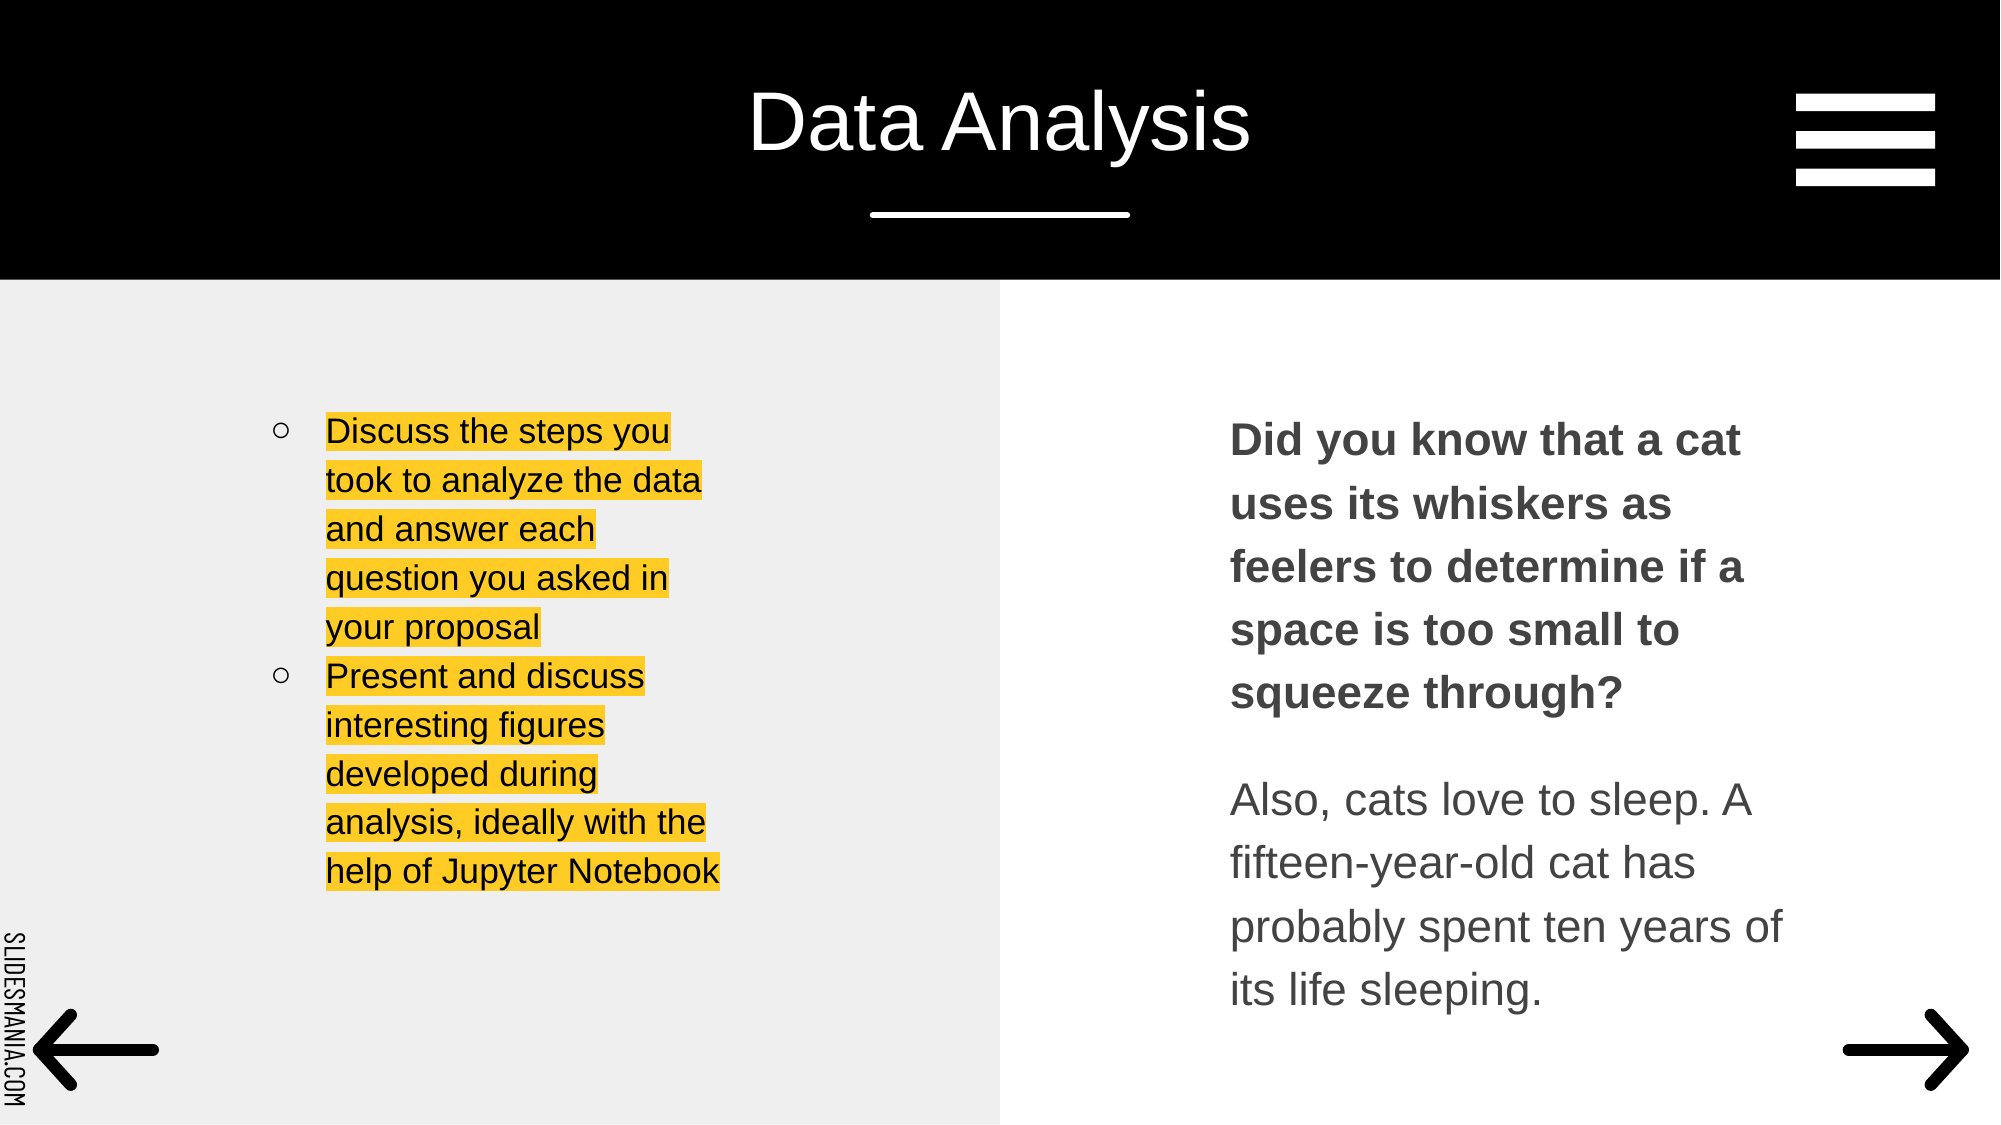

# Data Analysis
Did you know that a cat uses its whiskers as feelers to determine if a space is too small to squeeze through?
Also, cats love to sleep. A fifteen-year-old cat has probably spent ten years of its life sleeping.
Discuss the steps you took to analyze the data and answer each question you asked in your proposal
Present and discuss interesting figures developed during analysis, ideally with the help of Jupyter Notebook